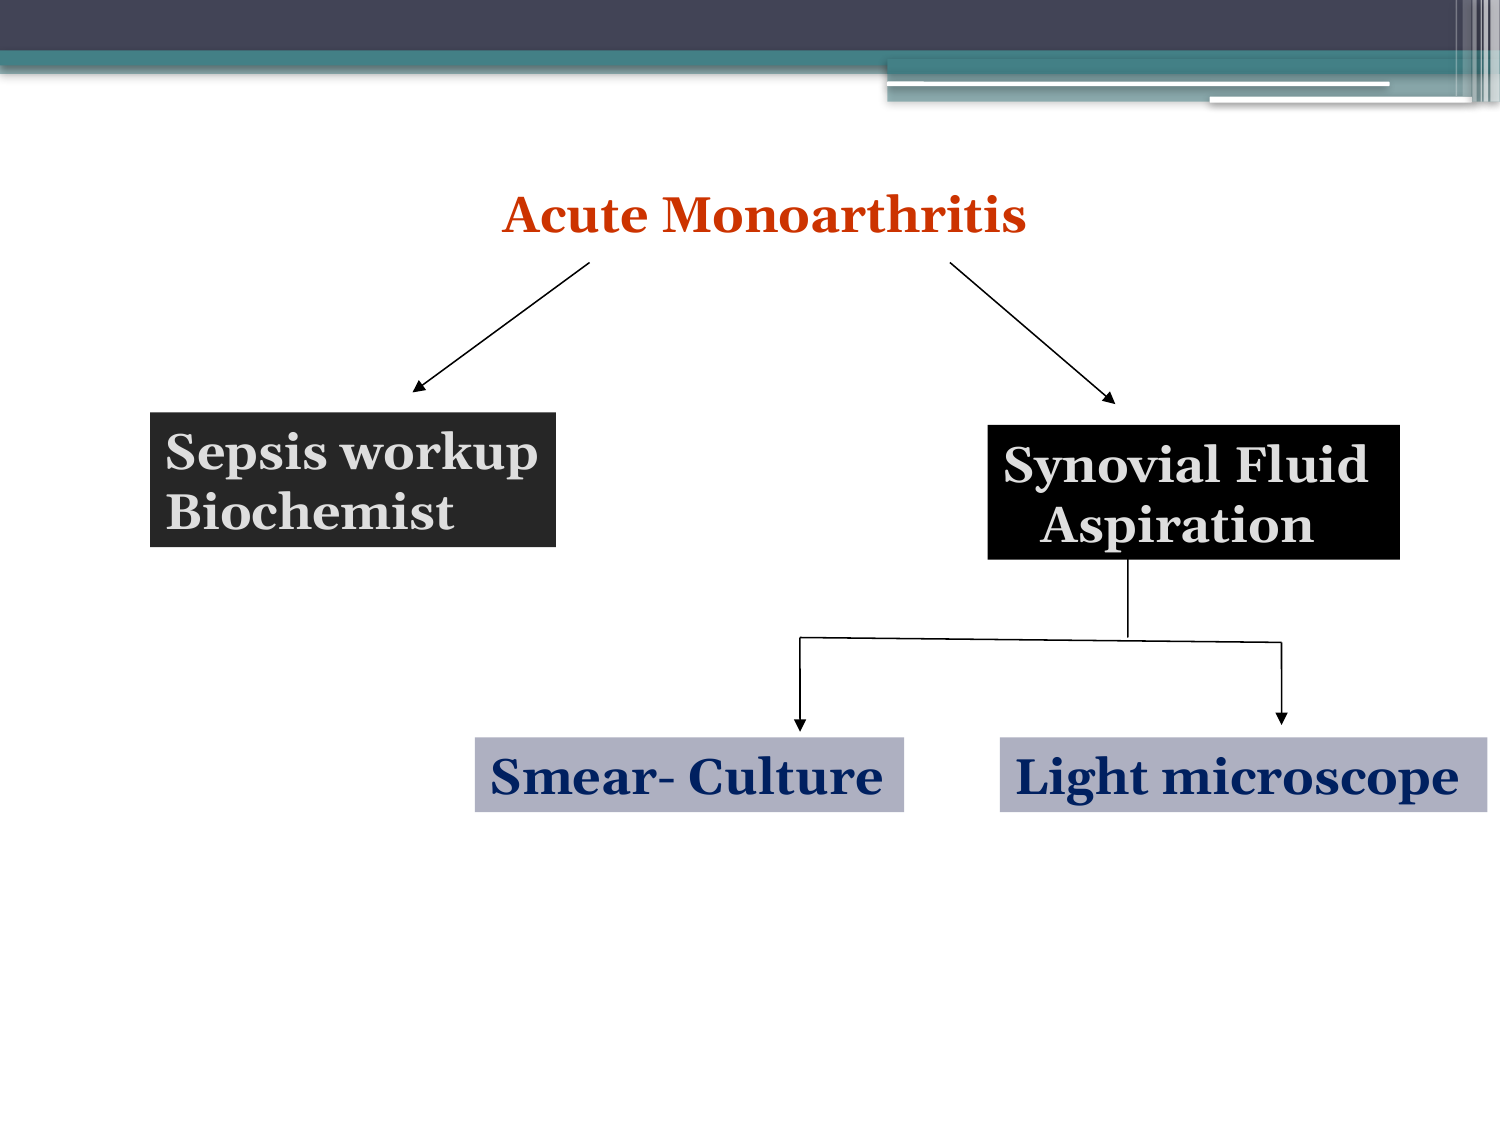

Acute Monoarthritis

Sepsis workup
Biochemist
Synovial Fluid
   Aspiration

Smear- Culture
Light microscope